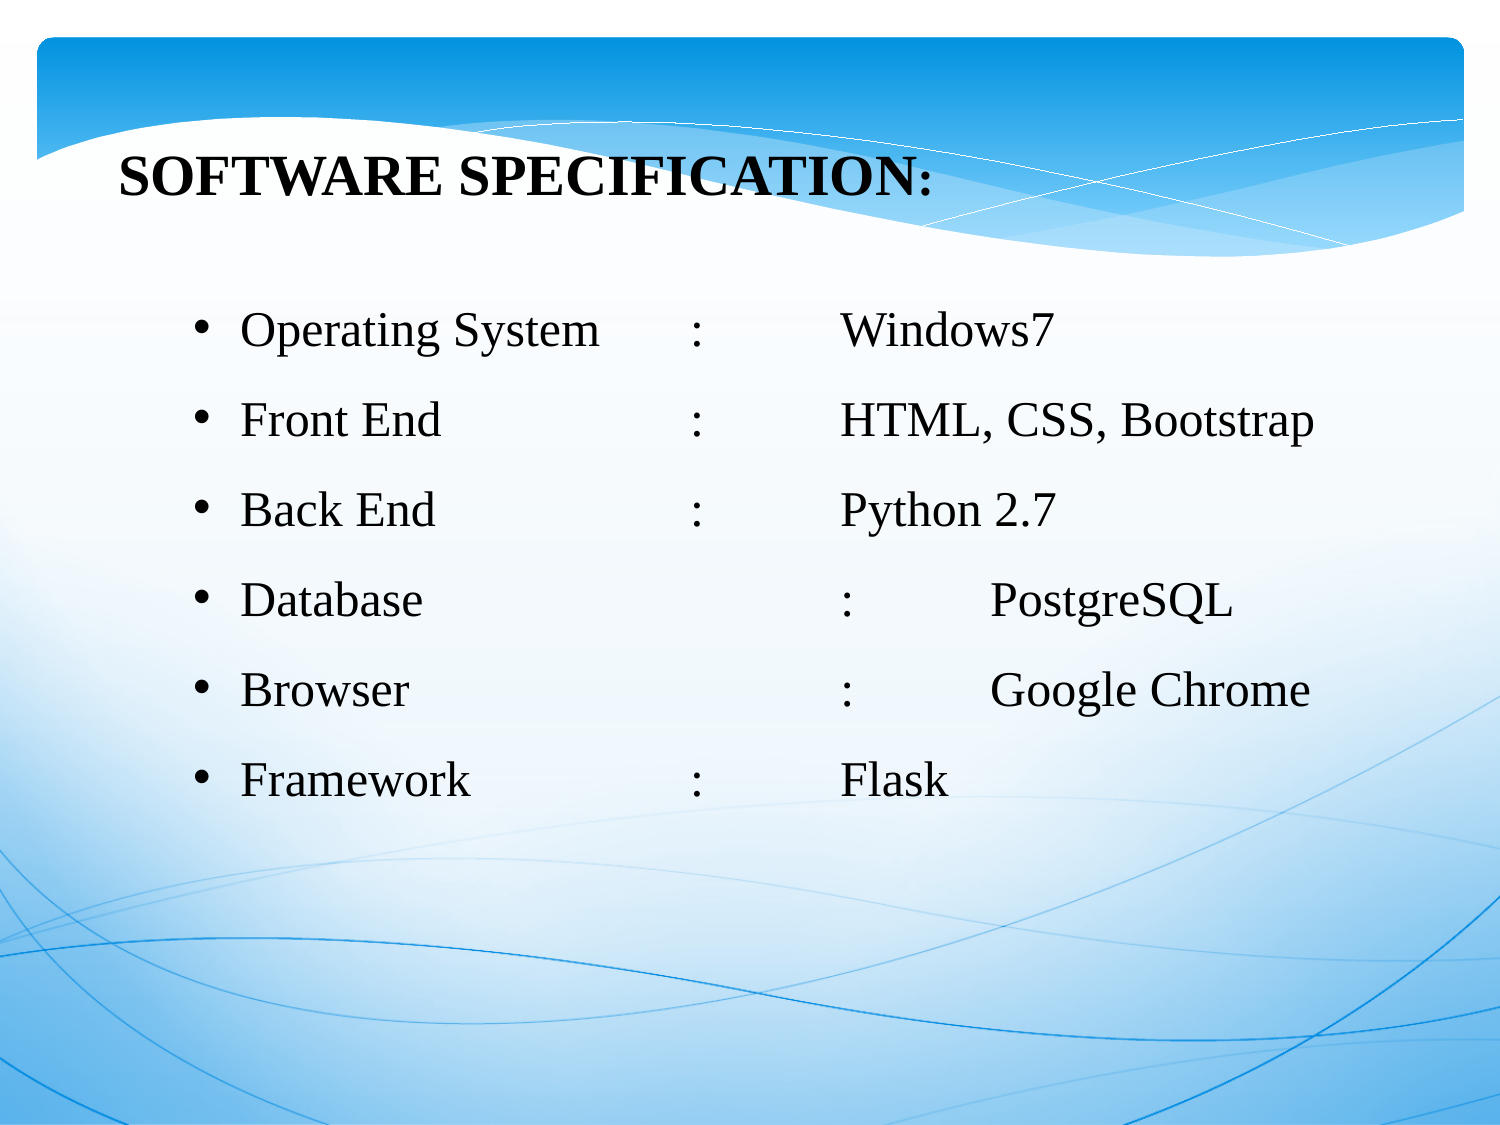

SOFTWARE SPECIFICATION:

Operating System	:	Windows7
Front End		:	HTML, CSS, Bootstrap
Back End		:	Python 2.7
Database           	            :	PostgreSQL
Browser		            :	Google Chrome
Framework		:	Flask